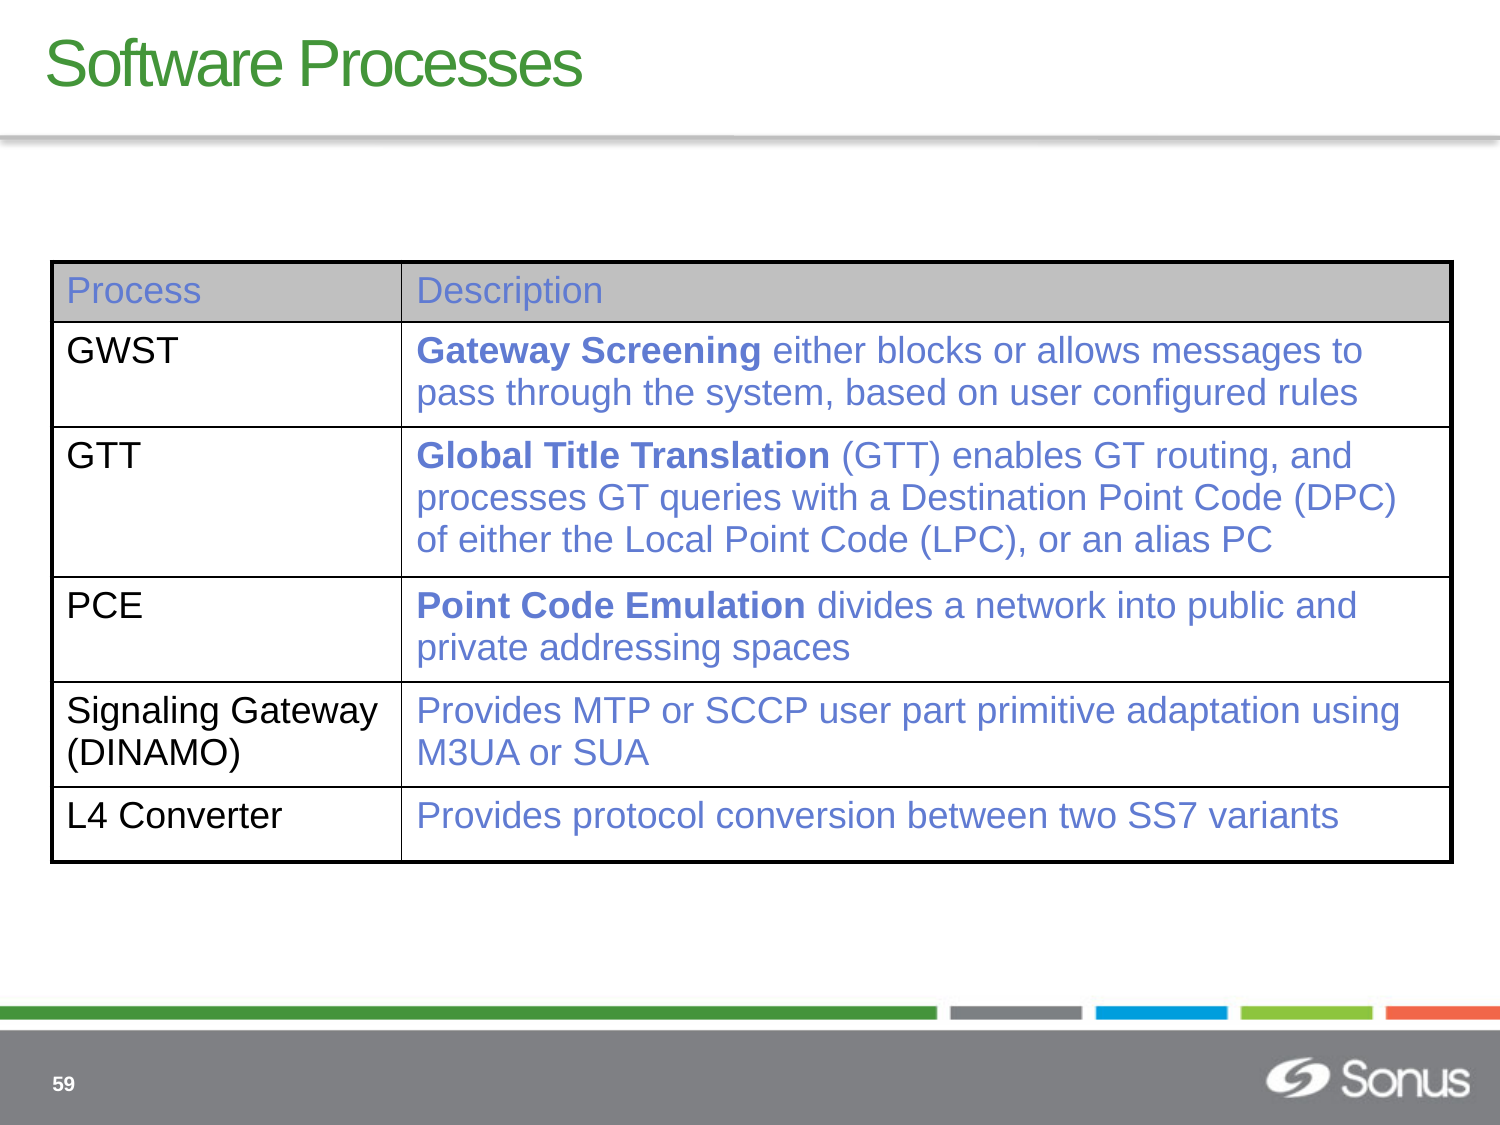

# Software Processes
| Process | Description |
| --- | --- |
| GWST | Gateway Screening either blocks or allows messages to pass through the system, based on user configured rules |
| GTT | Global Title Translation (GTT) enables GT routing, and processes GT queries with a Destination Point Code (DPC) of either the Local Point Code (LPC), or an alias PC |
| PCE | Point Code Emulation divides a network into public and private addressing spaces |
| Signaling Gateway (DINAMO) | Provides MTP or SCCP user part primitive adaptation using M3UA or SUA |
| L4 Converter | Provides protocol conversion between two SS7 variants |